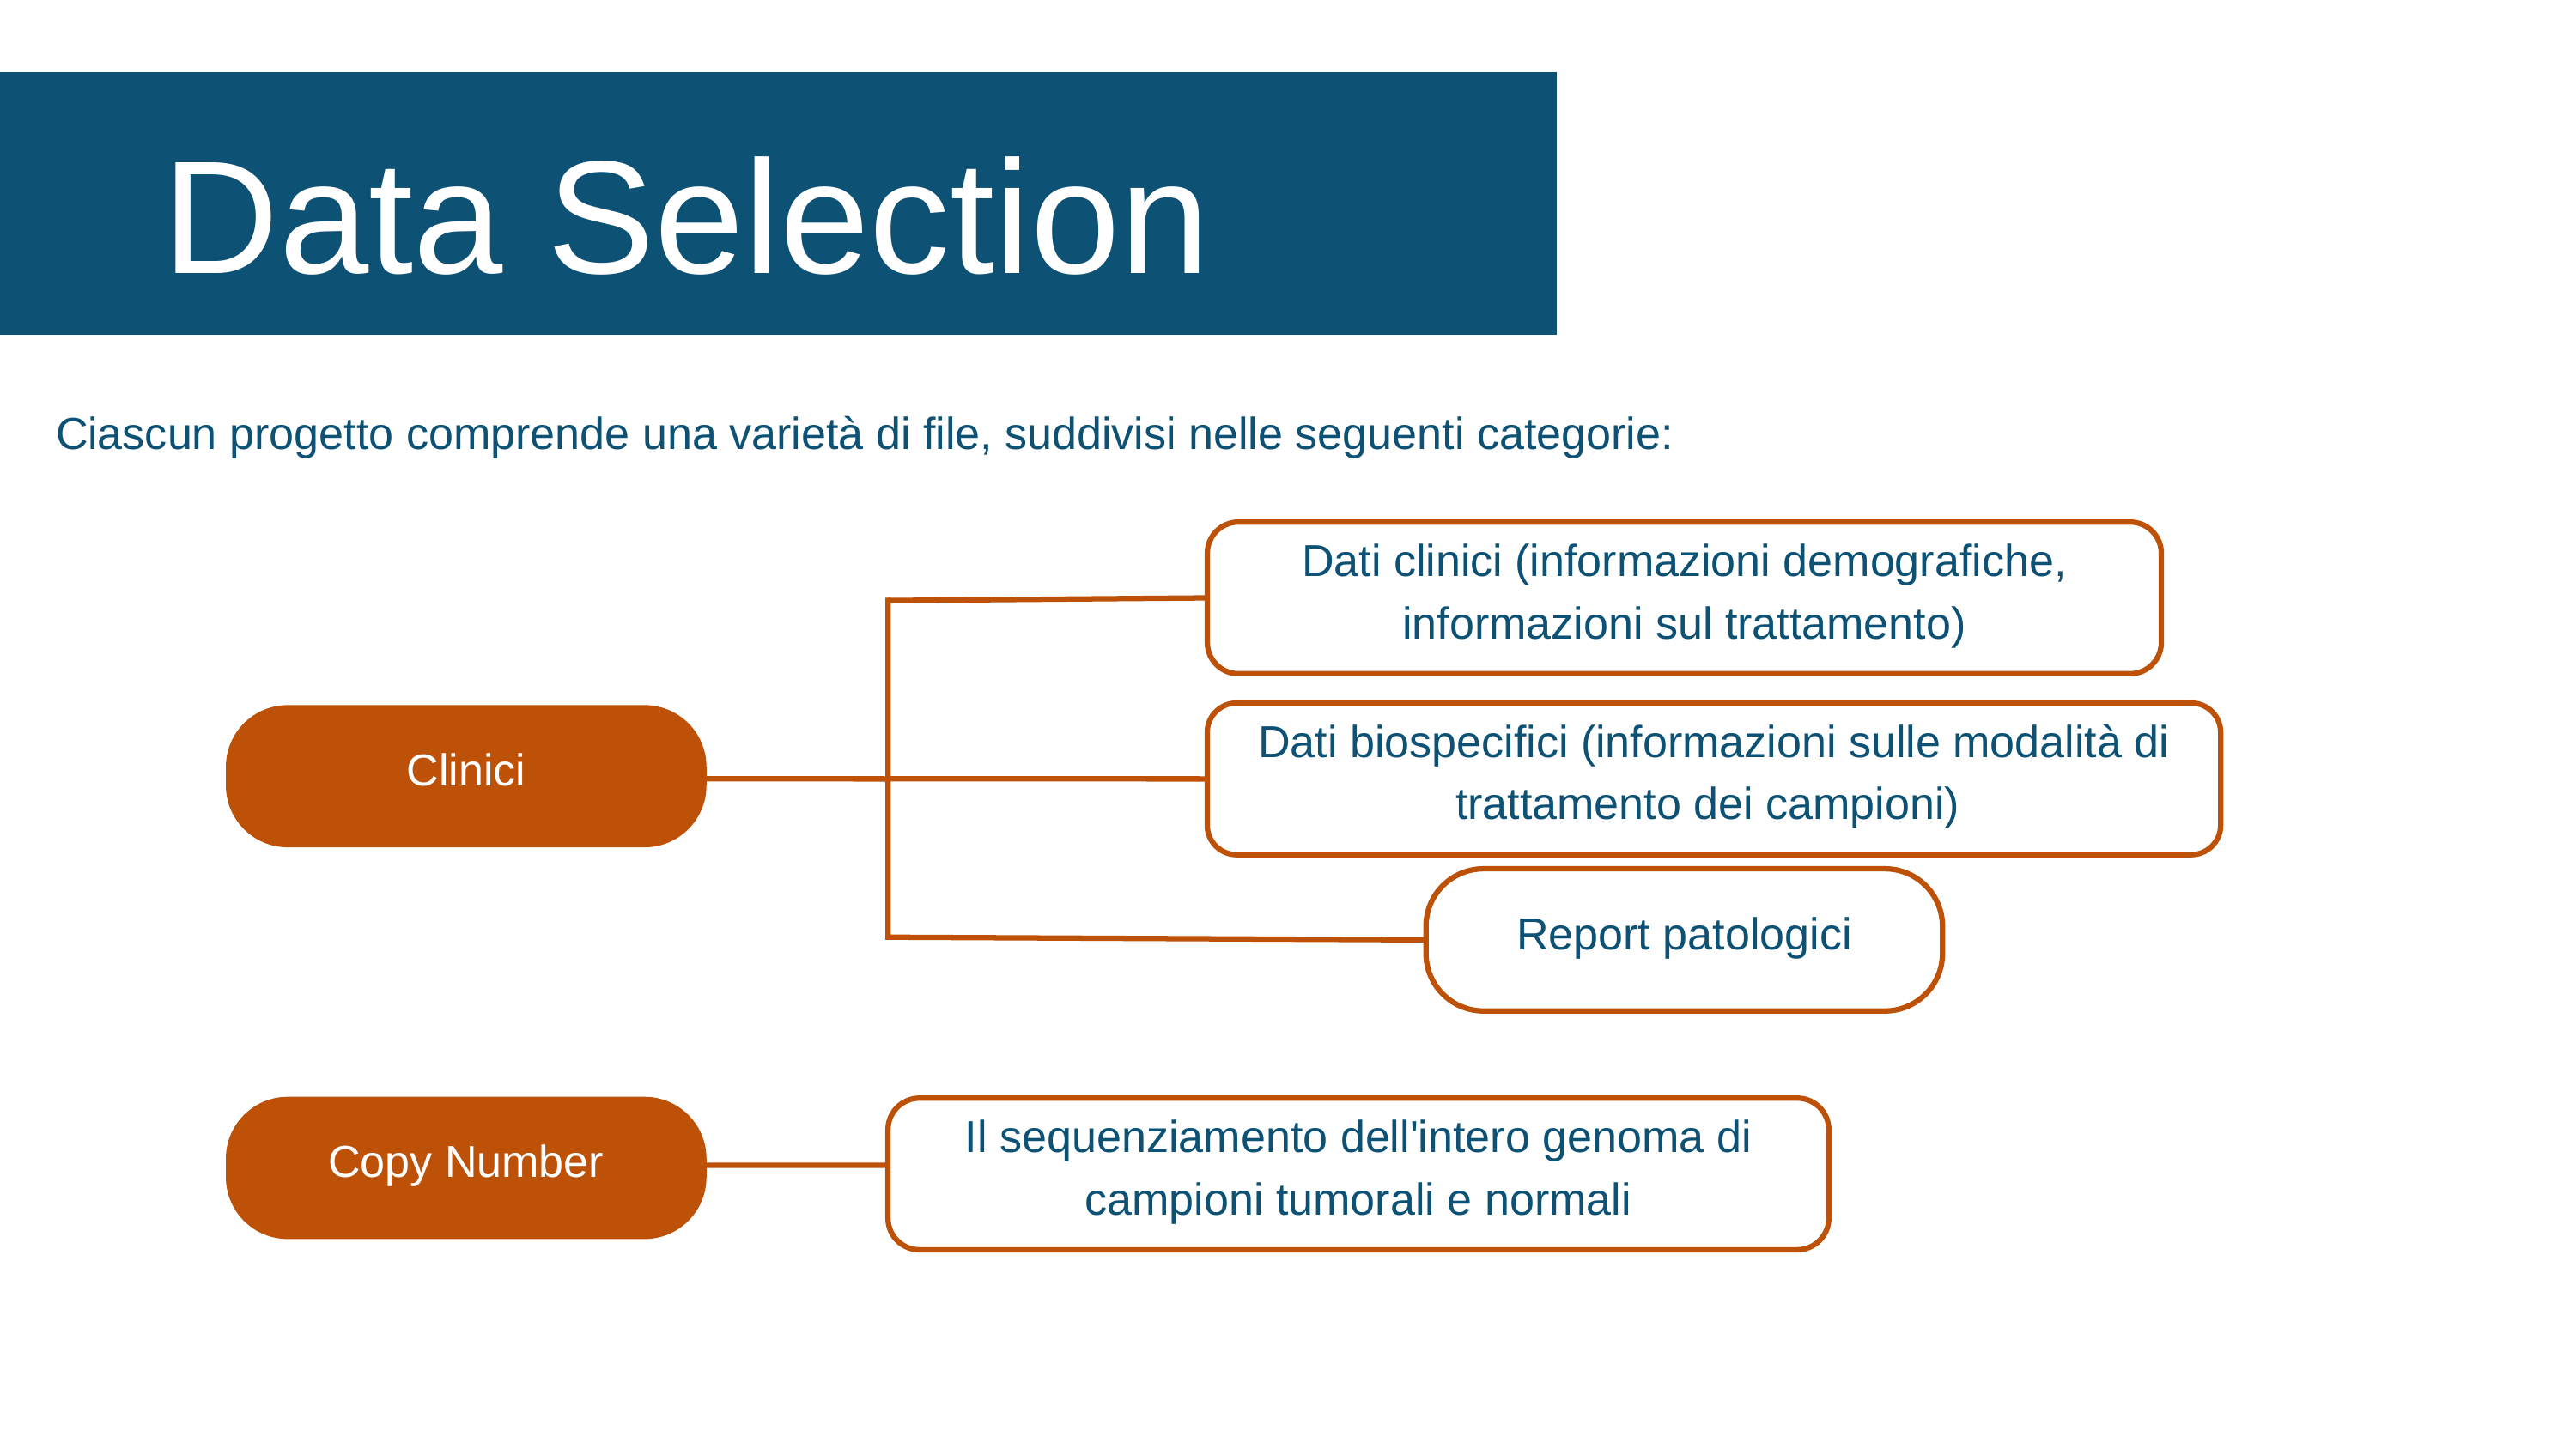

Data Selection
Ciascun progetto comprende una varietà di file, suddivisi nelle seguenti categorie:

Dati clinici (informazioni demografiche, informazioni sul trattamento)

Dati biospecifici (informazioni sulle modalità di trattamento dei campioni)

Clinici

Report patologici

Copy Number

Il sequenziamento dell'intero genoma di campioni tumorali e normali